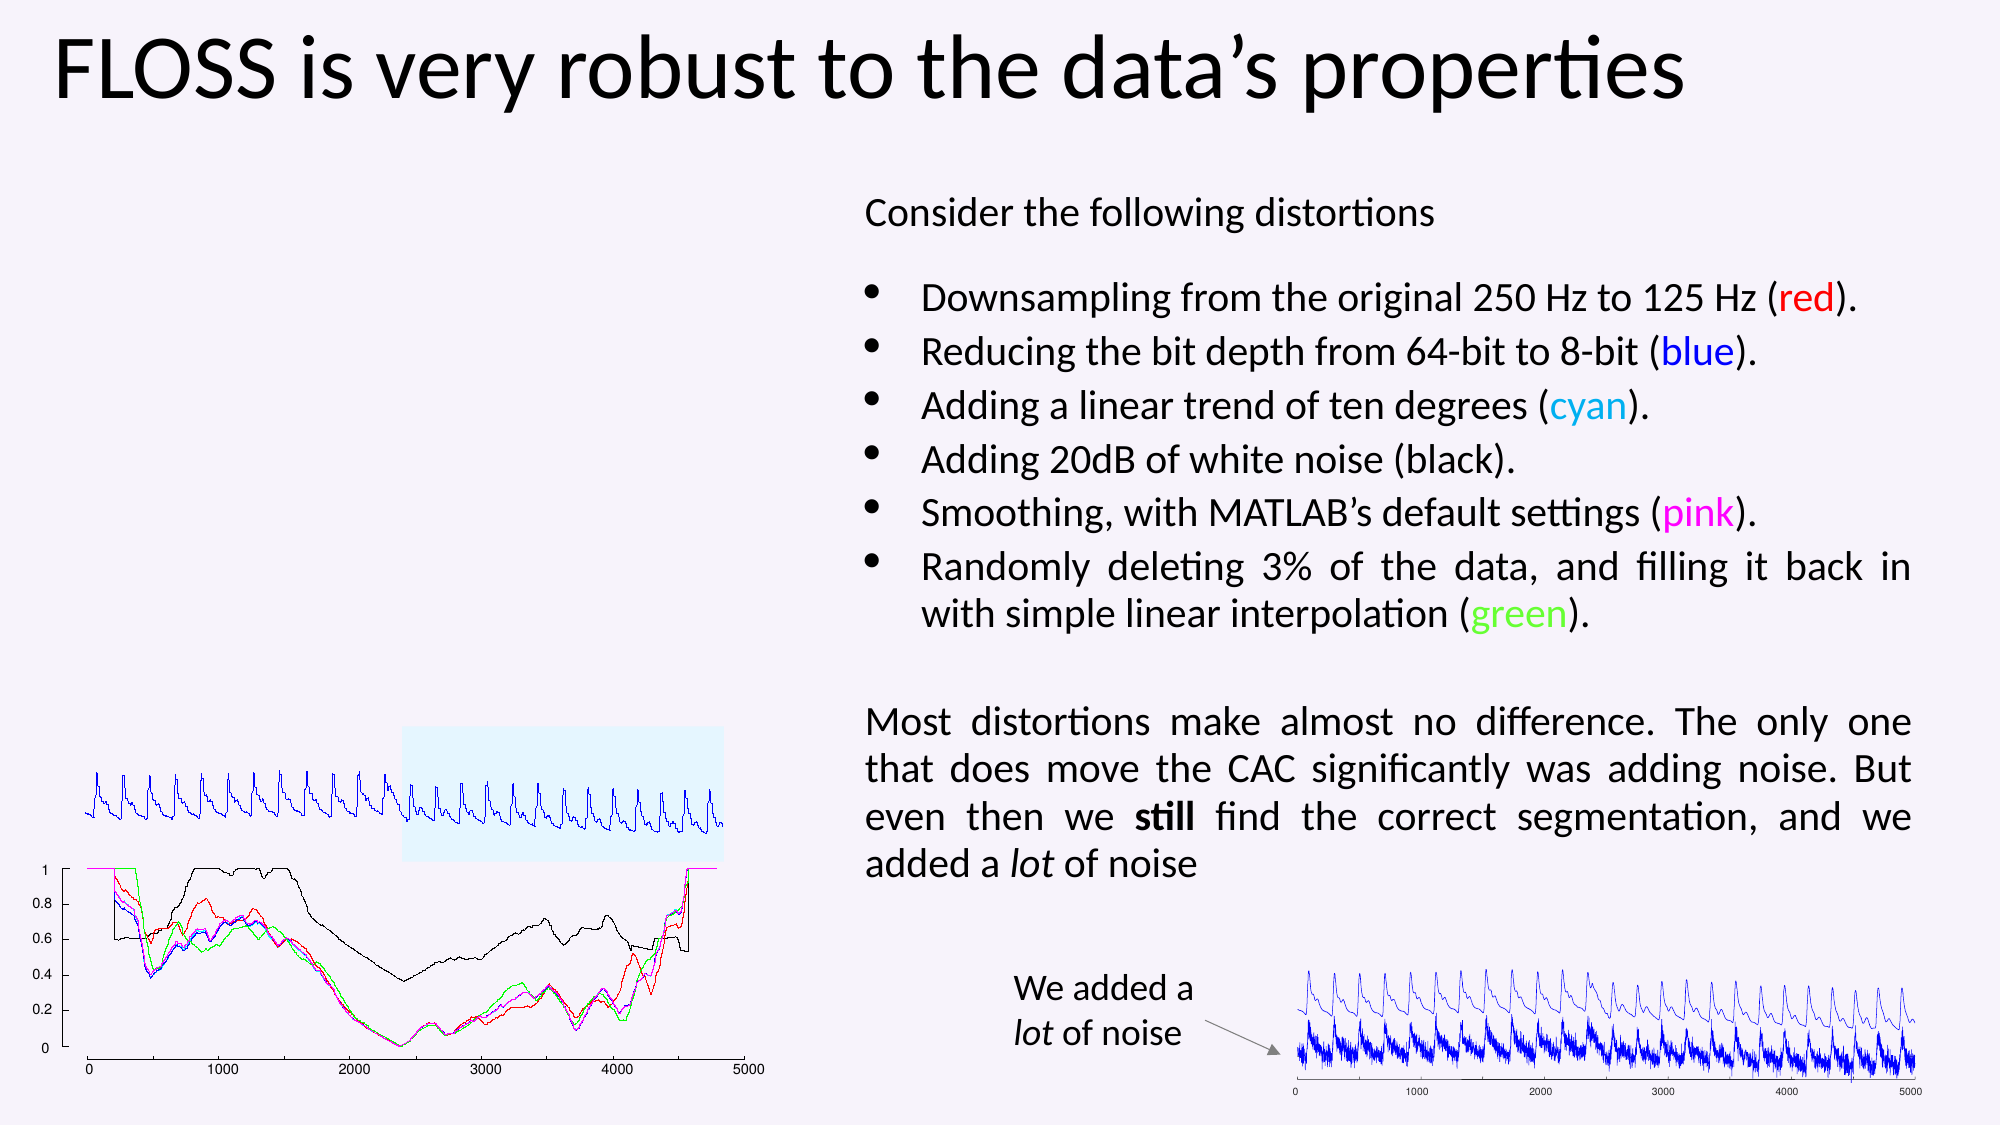

FLOSS is very robust to the data’s properties
Consider the following distortions

Downsampling from the original 250 Hz to 125 Hz (red).
Reducing the bit depth from 64-bit to 8-bit (blue).
Adding a linear trend of ten degrees (cyan).
Adding 20dB of white noise (black).
Smoothing, with MATLAB’s default settings (pink).
Randomly deleting 3% of the data, and filling it back in with simple linear interpolation (green).

Most distortions make almost no difference. The only one that does move the CAC significantly was adding noise. But even then we still find the correct segmentation, and we added a lot of noise

1

0.8

0.6

0.4

0.2

0

0
1000
2000
3000
4000
5000
We added a lot of noise

0
1000
2000
3000
4000
5000